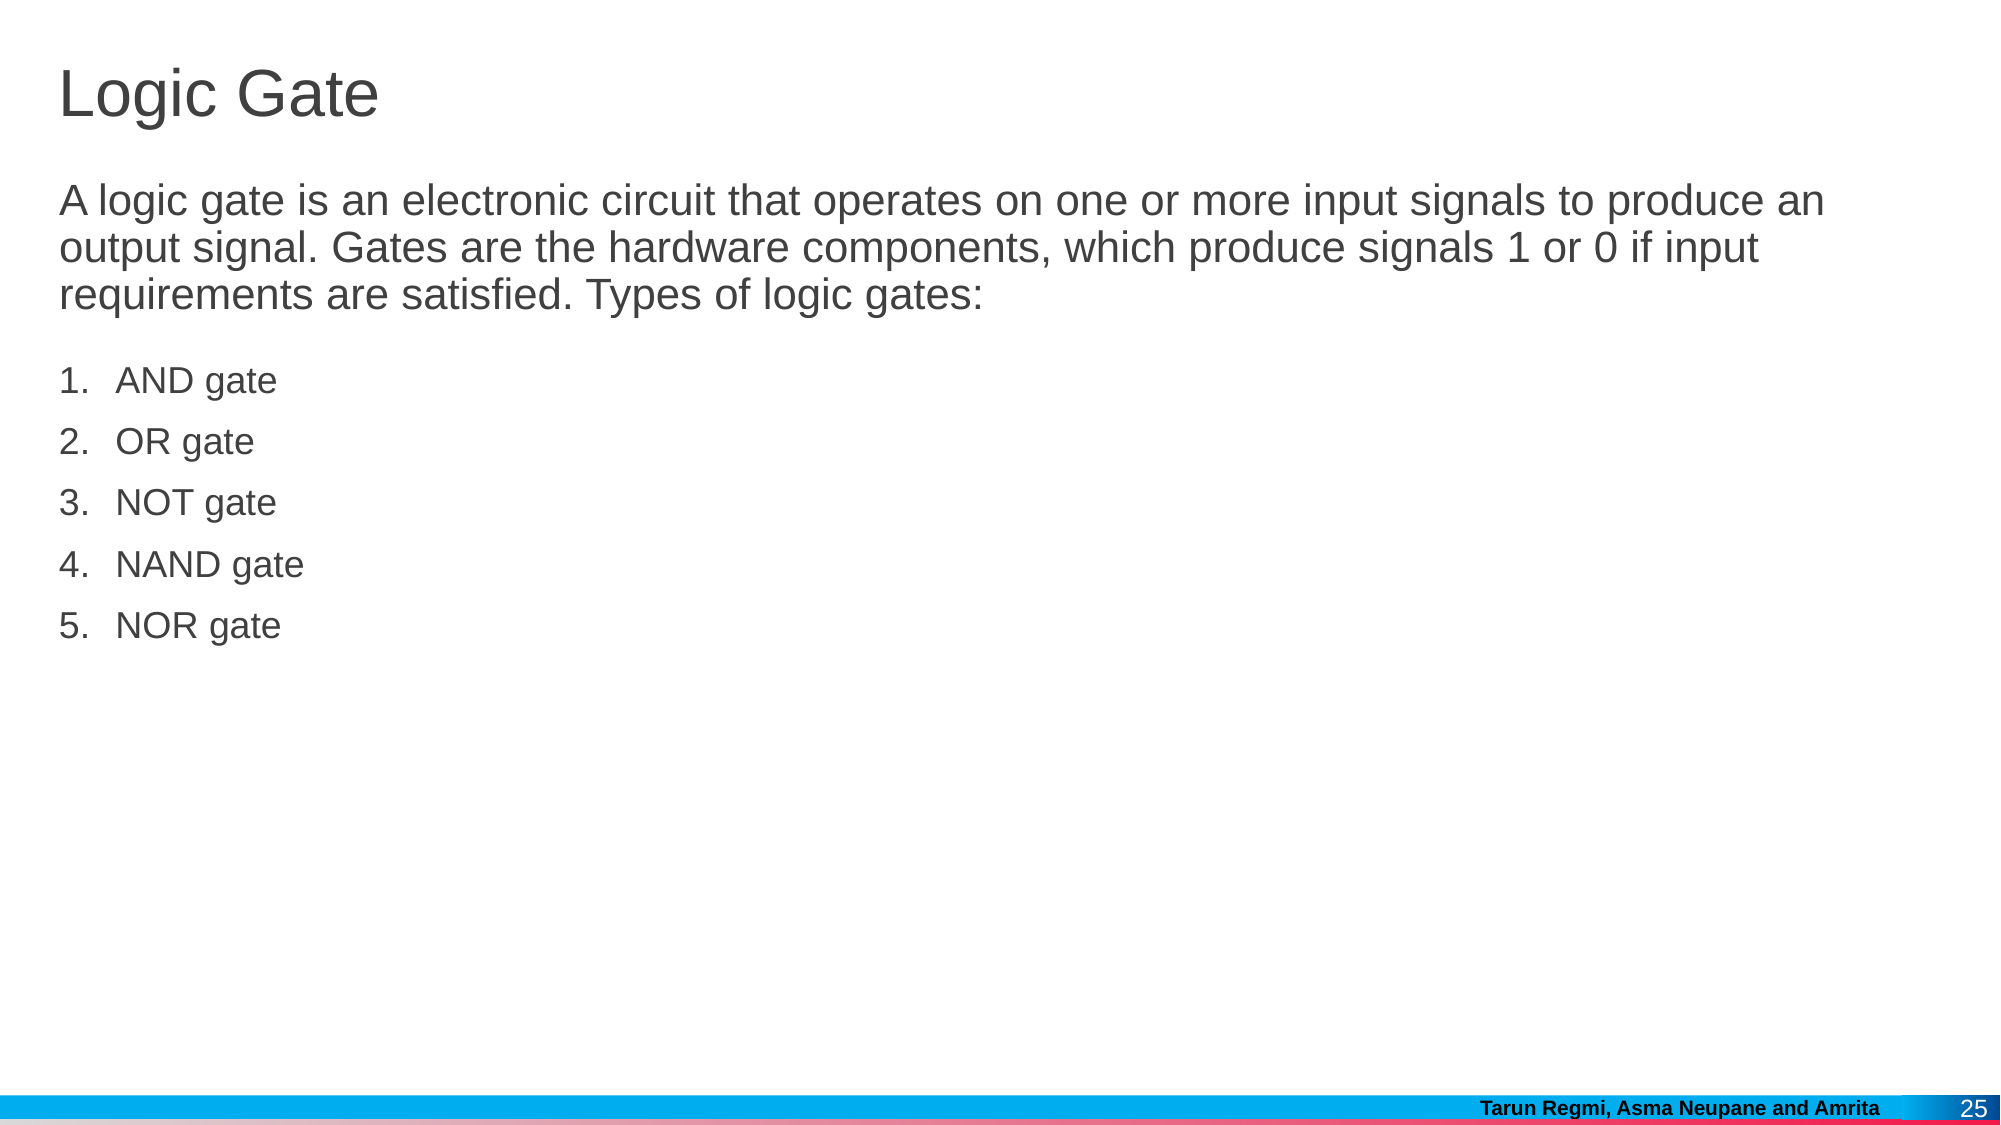

# Logic Gate
A logic gate is an electronic circuit that operates on one or more input signals to produce an output signal. Gates are the hardware components, which produce signals 1 or 0 if input requirements are satisfied. Types of logic gates:
AND gate
OR gate
NOT gate
NAND gate
NOR gate
25